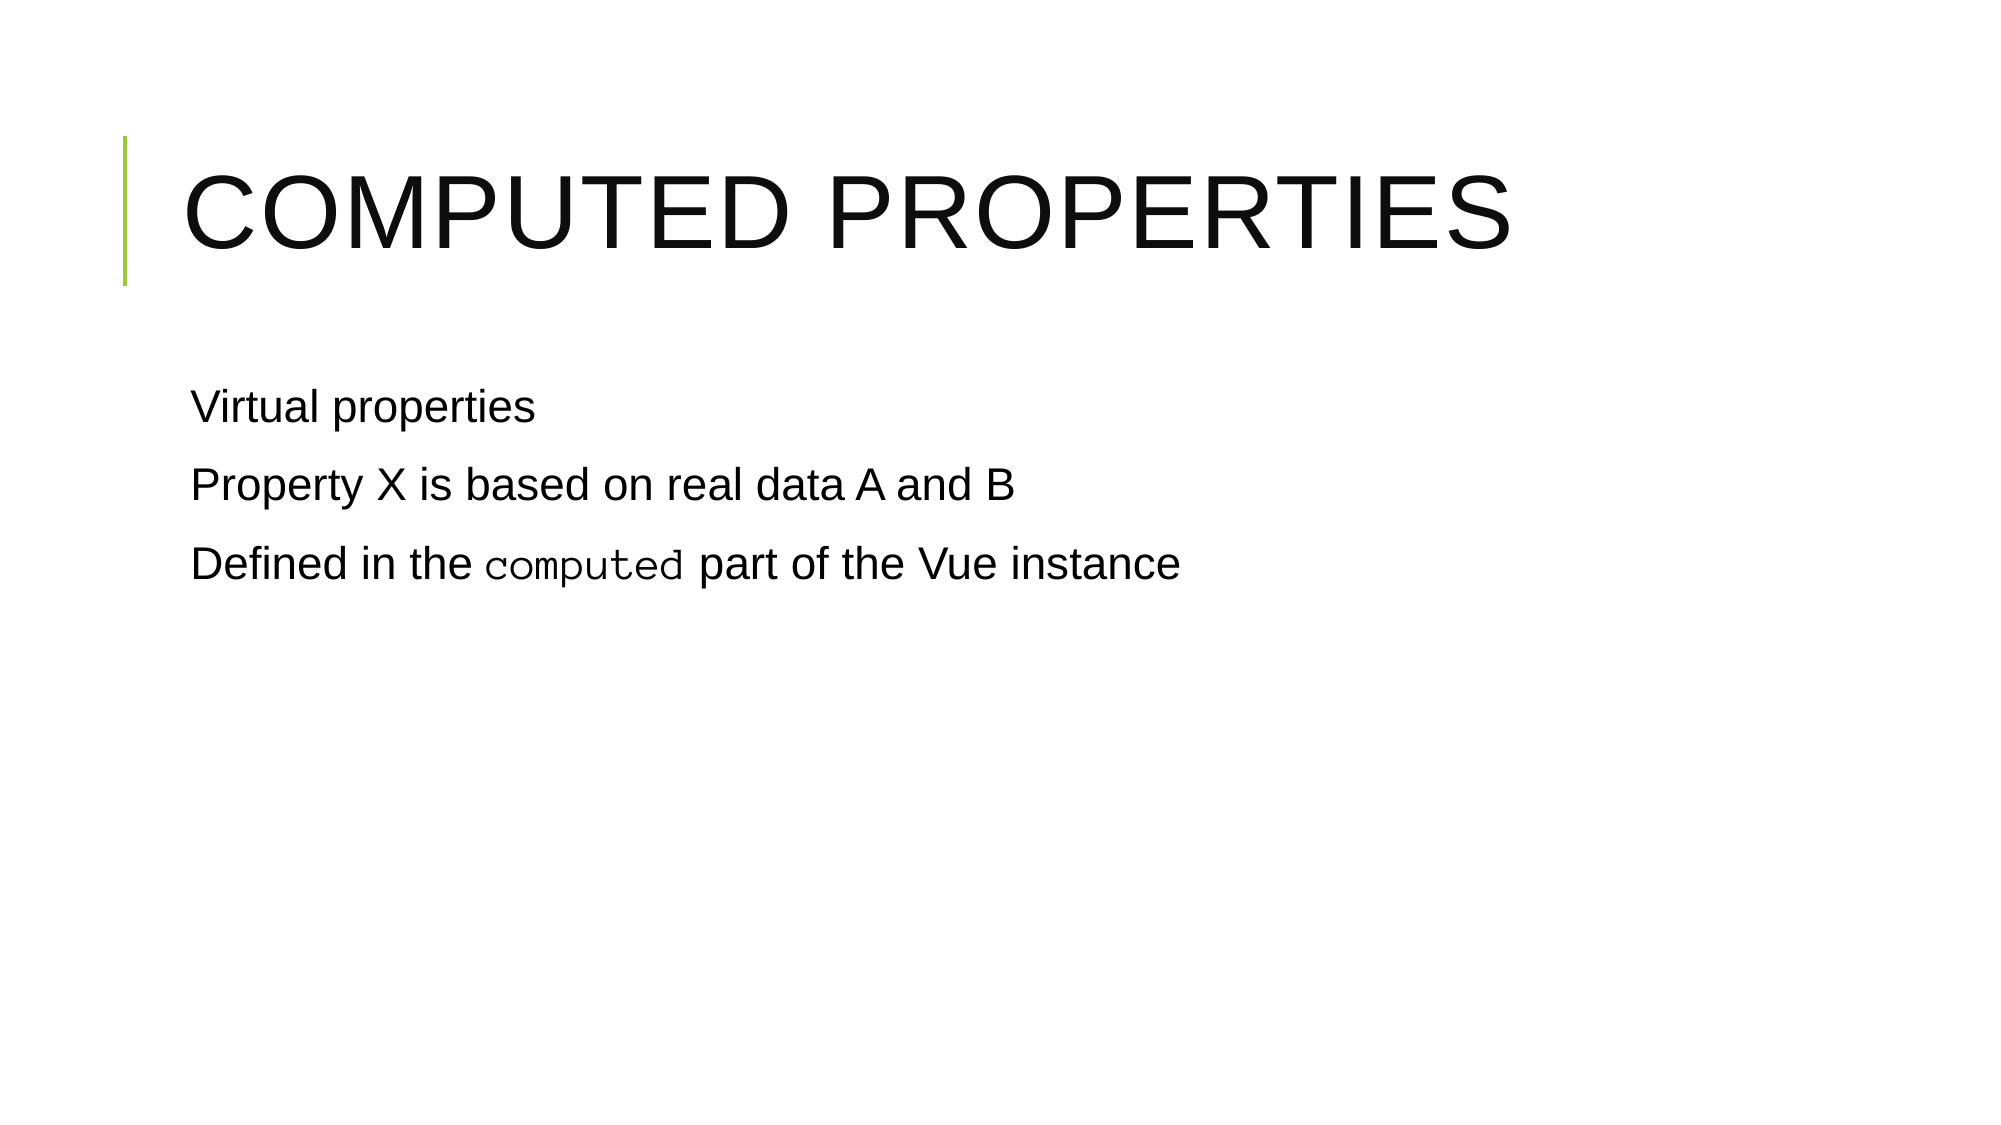

# Computed Properties
Virtual properties
Property X is based on real data A and B
Defined in the computed part of the Vue instance